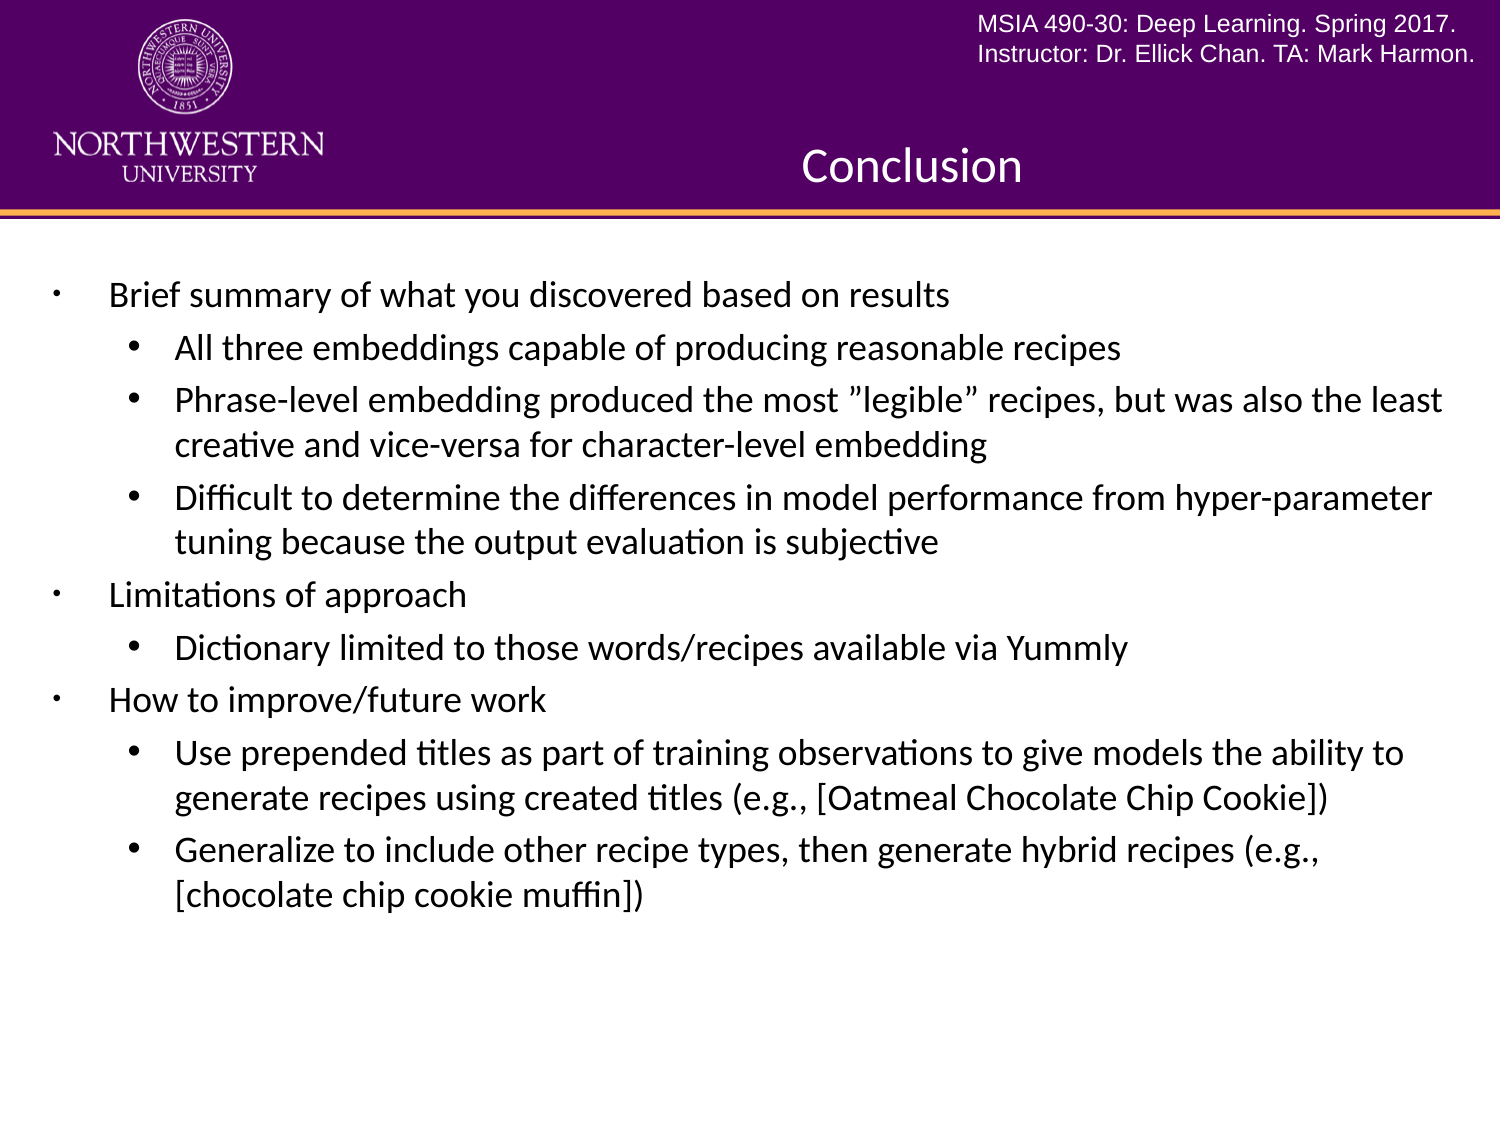

# Conclusion
Brief summary of what you discovered based on results
All three embeddings capable of producing reasonable recipes
Phrase-level embedding produced the most ”legible” recipes, but was also the least creative and vice-versa for character-level embedding
Difficult to determine the differences in model performance from hyper-parameter tuning because the output evaluation is subjective
Limitations of approach
Dictionary limited to those words/recipes available via Yummly
How to improve/future work
Use prepended titles as part of training observations to give models the ability to generate recipes using created titles (e.g., [Oatmeal Chocolate Chip Cookie])
Generalize to include other recipe types, then generate hybrid recipes (e.g., [chocolate chip cookie muffin])